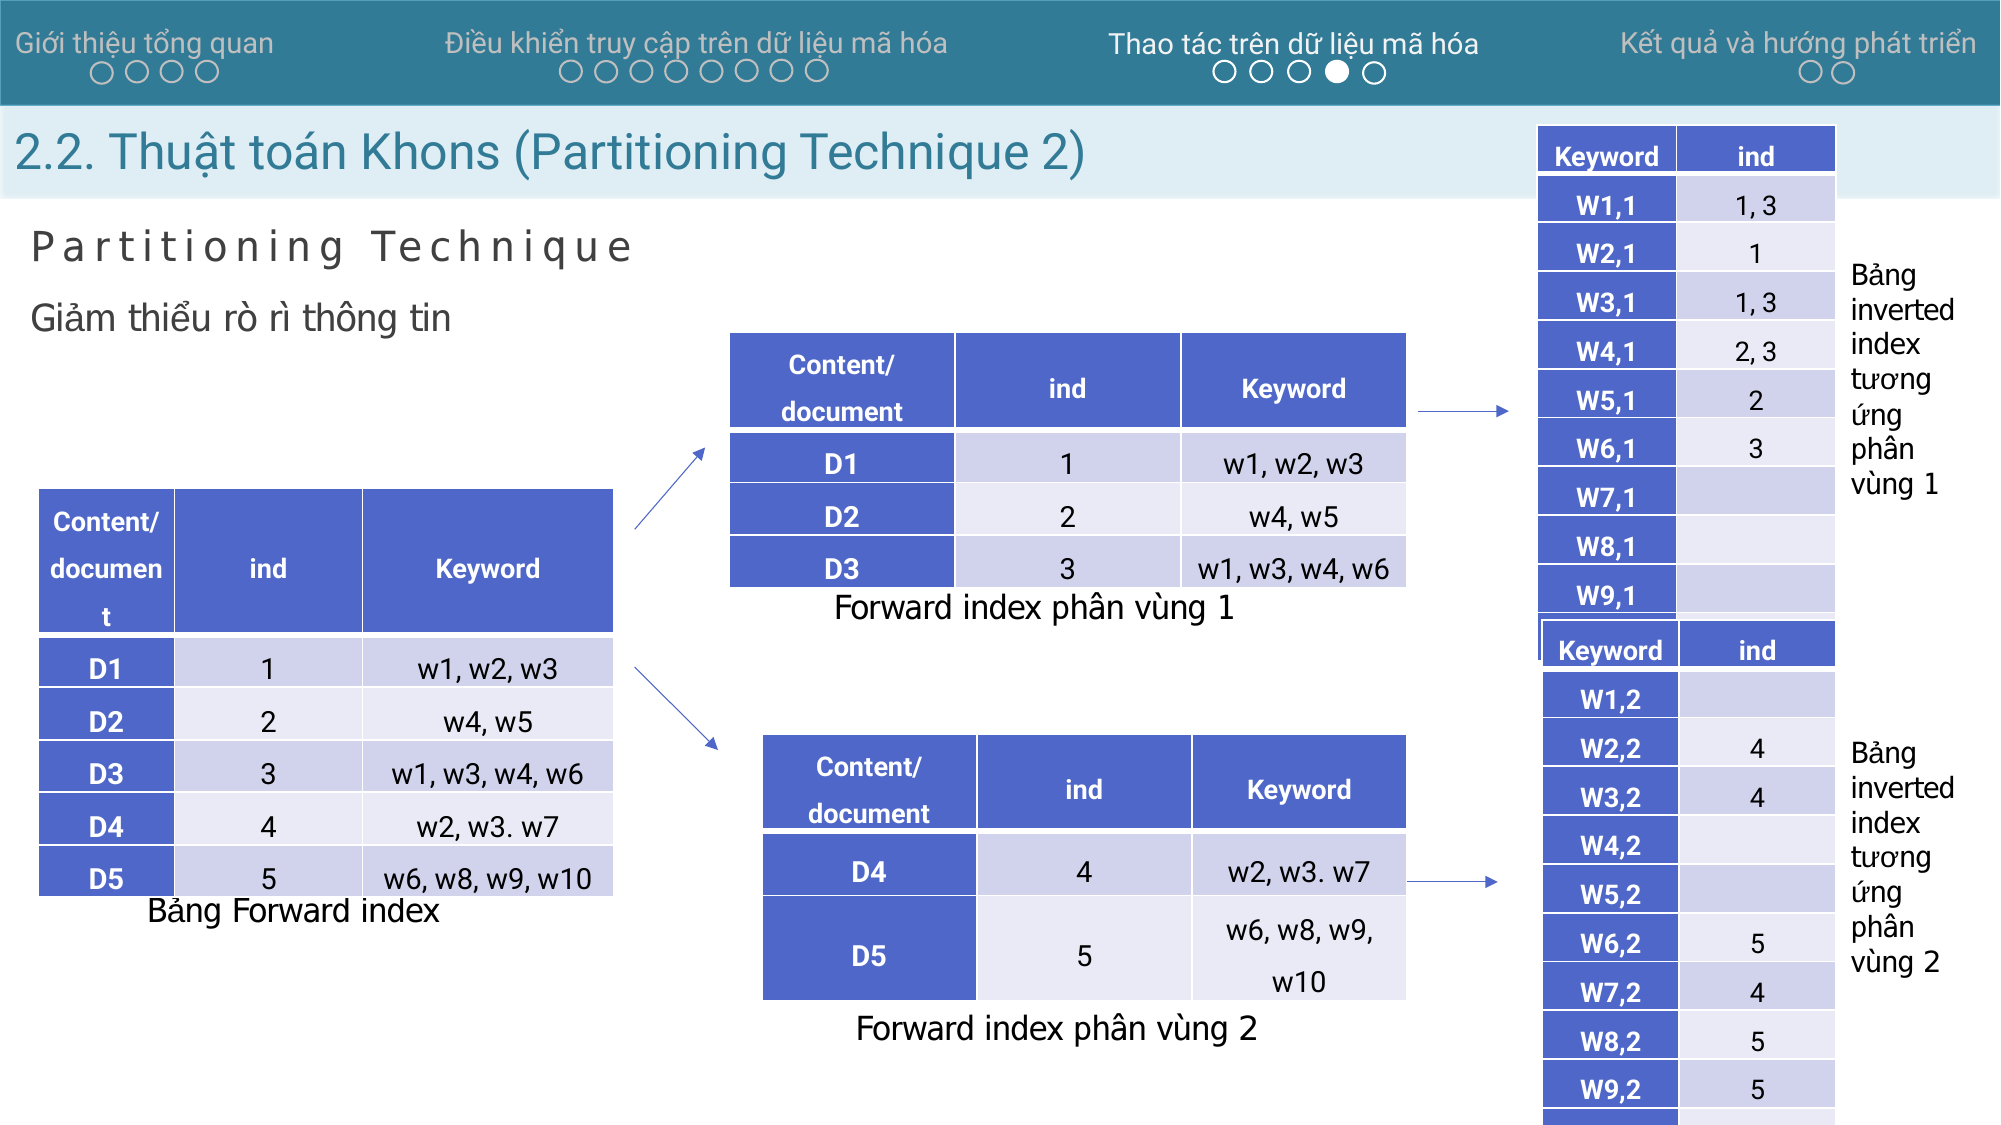

Điều khiển truy cập trên dữ liệu mã hóa

Kết quả và hướng phát triển

Giới thiệu tổng quan

Thao tác trên dữ liệu mã hóa

2.2. Thuật toán Khons (Partitioning Technique 2)

21
| Keyword | ind |
| --- | --- |
| W1,1 | 1, 3 |
| W2,1 | 1 |
| W3,1 | 1, 3 |
| W4,1 | 2, 3 |
| W5,1 | 2 |
| W6,1 | 3 |
| W7,1 |  |
| W8,1 |  |
| W9,1 |  |
| W10,1 |  |
Partitioning Technique

Bảng inverted index tương ứng phân vùng 1
Giảm thiểu rò rì thông tin​
| Content/ document | ind | Keyword |
| --- | --- | --- |
| D1 | 1 | w1, w2, w3 |
| D2 | 2 | w4, w5 |
| D3 | 3 | w1, w3, w4, w6 |
| Content/ document | ind | Keyword |
| --- | --- | --- |
| D1 | 1 | w1, w2, w3 |
| D2 | 2 | w4, w5 |
| D3 | 3 | w1, w3, w4, w6 |
| D4 | 4 | w2, w3. w7 |
| D5 | 5 | w6, w8, w9, w10 |
Forward index phân vùng 1
| Keyword | ind |
| --- | --- |
| W1,2 |  |
| W2,2 | 4 |
| W3,2 | 4 |
| W4,2 |  |
| W5,2 |  |
| W6,2 | 5 |
| W7,2 | 4 |
| W8,2 | 5 |
| W9,2 | 5 |
| W10,2 | 5 |
Bảng inverted index tương ứng phân vùng 2
| Content/ document | ind | Keyword |
| --- | --- | --- |
| D4 | 4 | w2, w3. w7 |
| D5 | 5 | w6, w8, w9, w10 |
Bảng Forward index
Forward index phân vùng 2